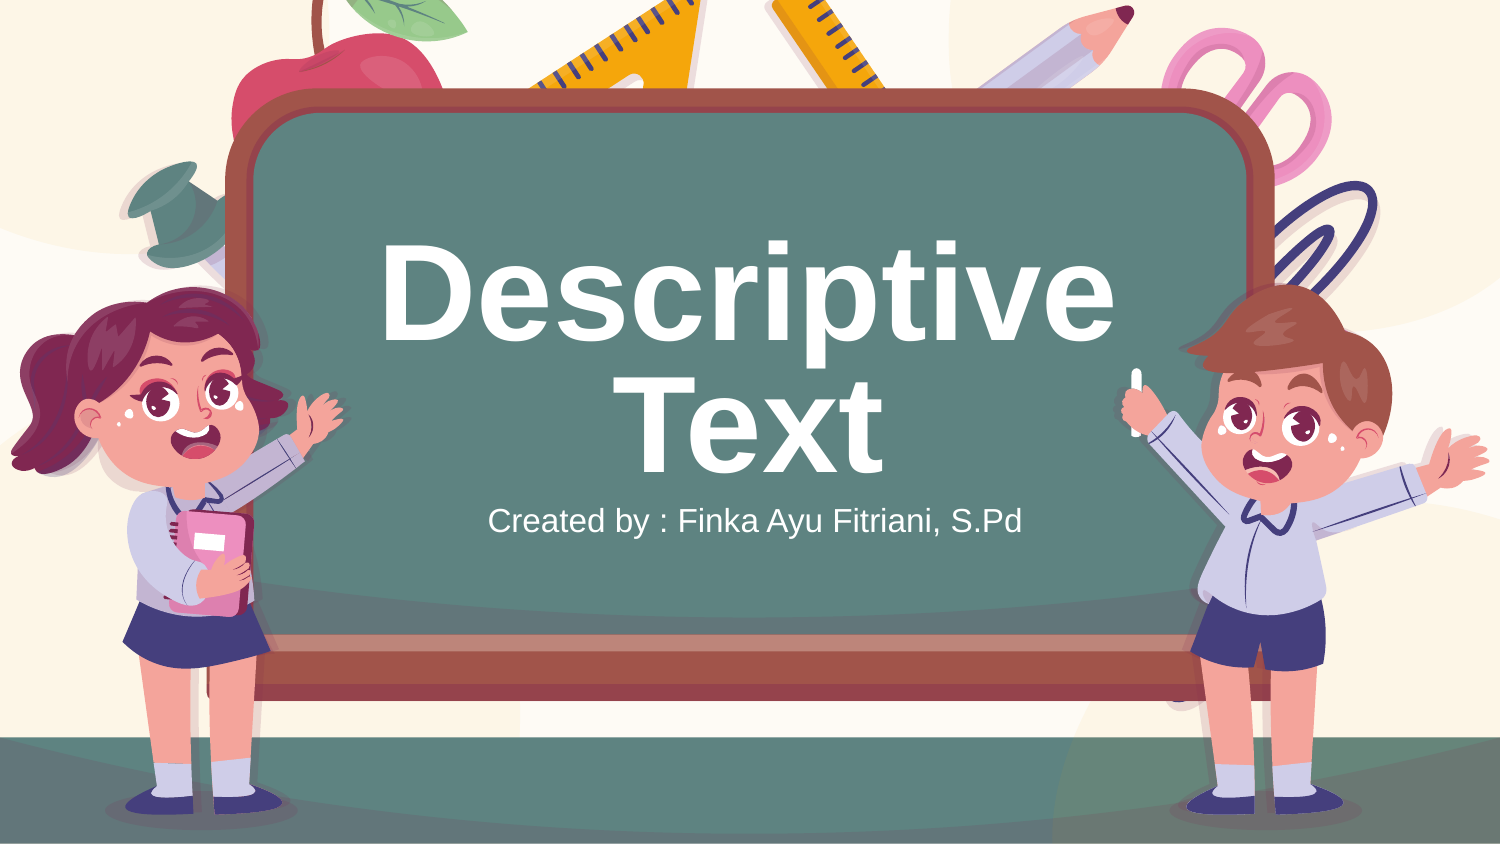

# Descriptive Text

Created by : Finka Ayu Fitriani, S.Pd